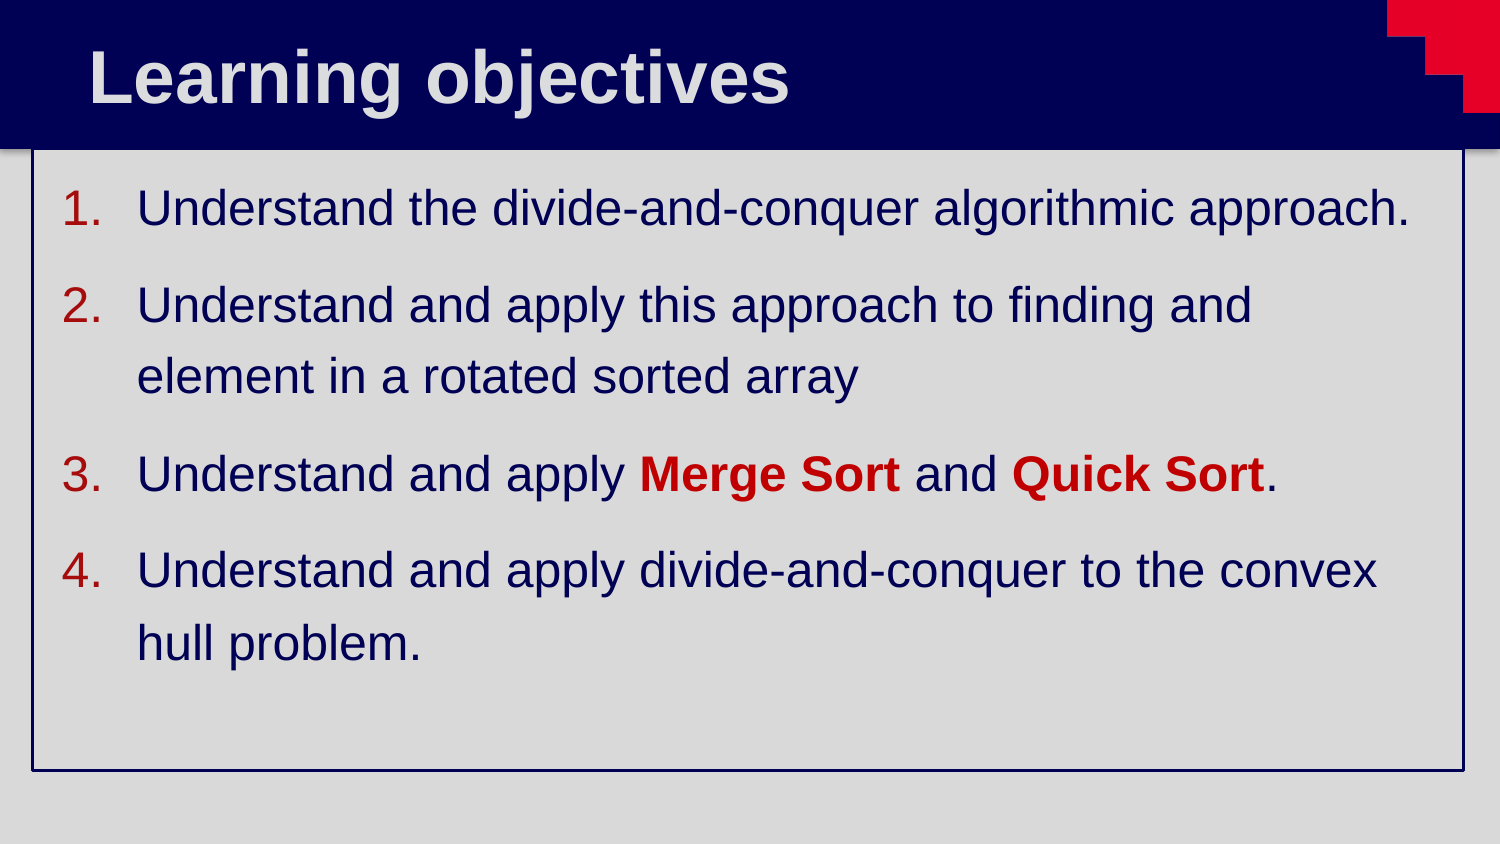

# Learning objectives
Understand the divide-and-conquer algorithmic approach.
Understand and apply this approach to finding and element in a rotated sorted array
Understand and apply Merge Sort and Quick Sort.
Understand and apply divide-and-conquer to the convex hull problem.